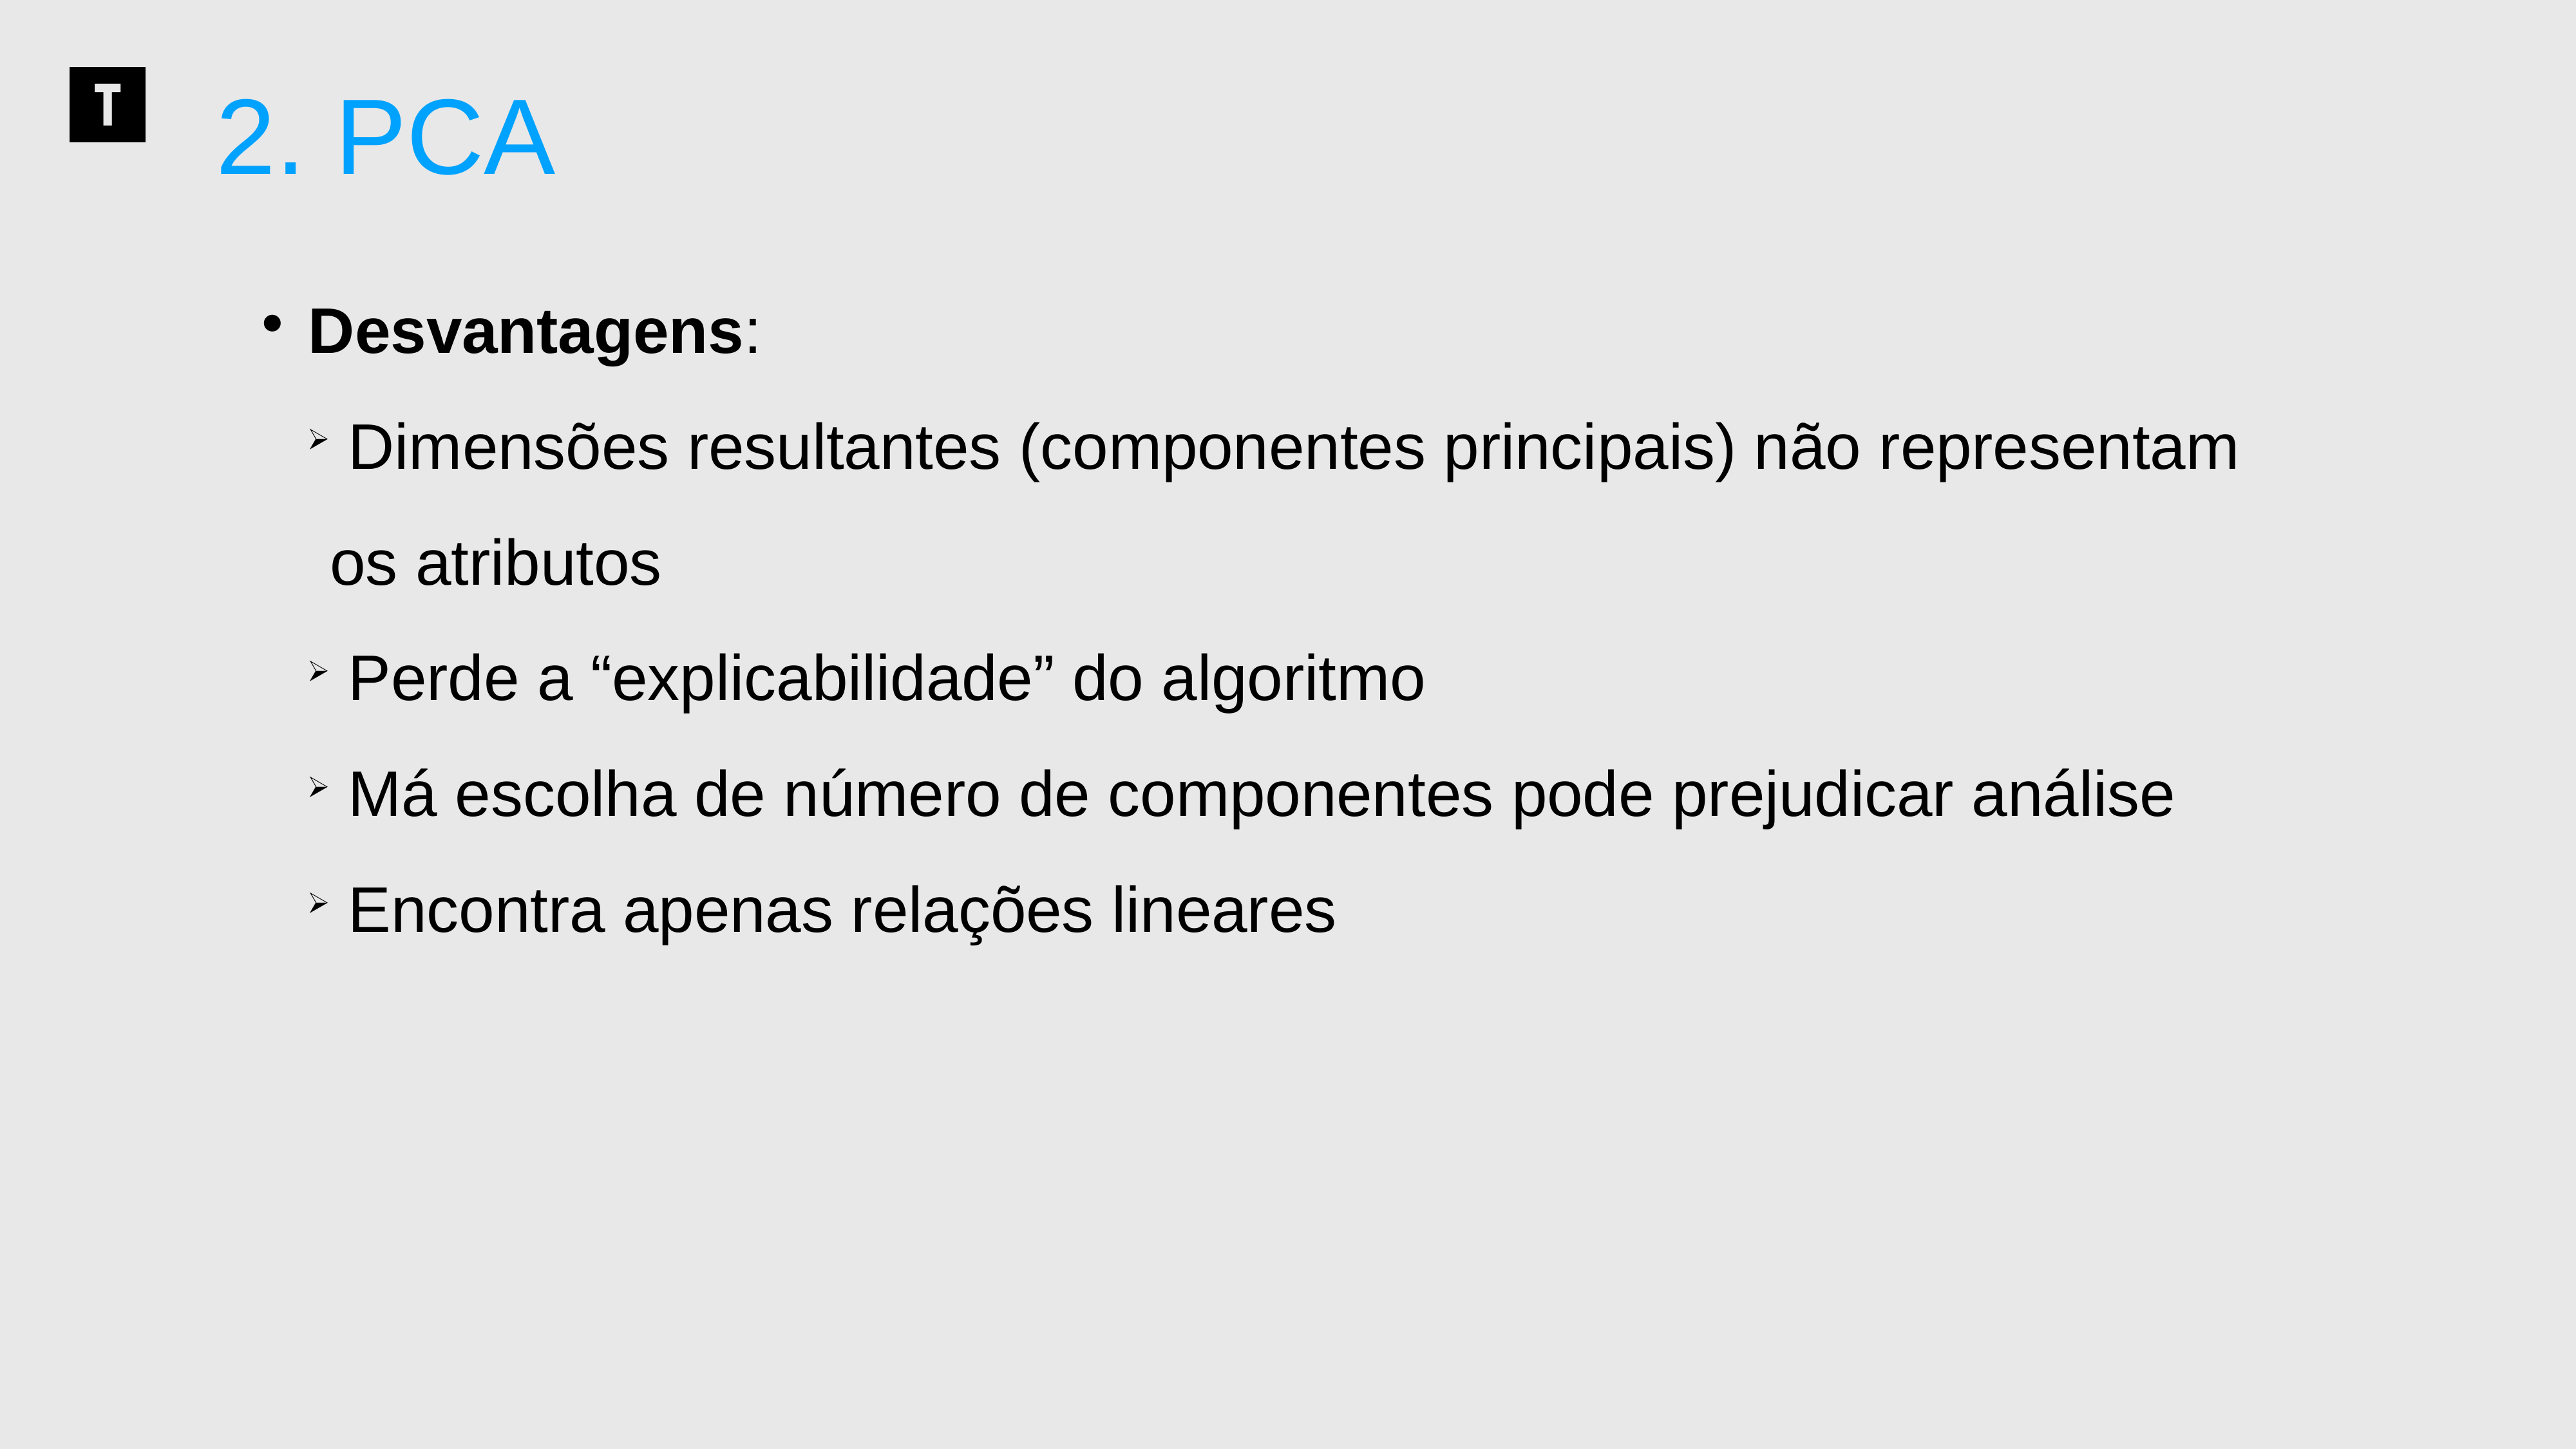

2. PCA

 Desvantagens:
 Dimensões resultantes (componentes principais) não representam os atributos
 Perde a “explicabilidade” do algoritmo
 Má escolha de número de componentes pode prejudicar análise
 Encontra apenas relações lineares